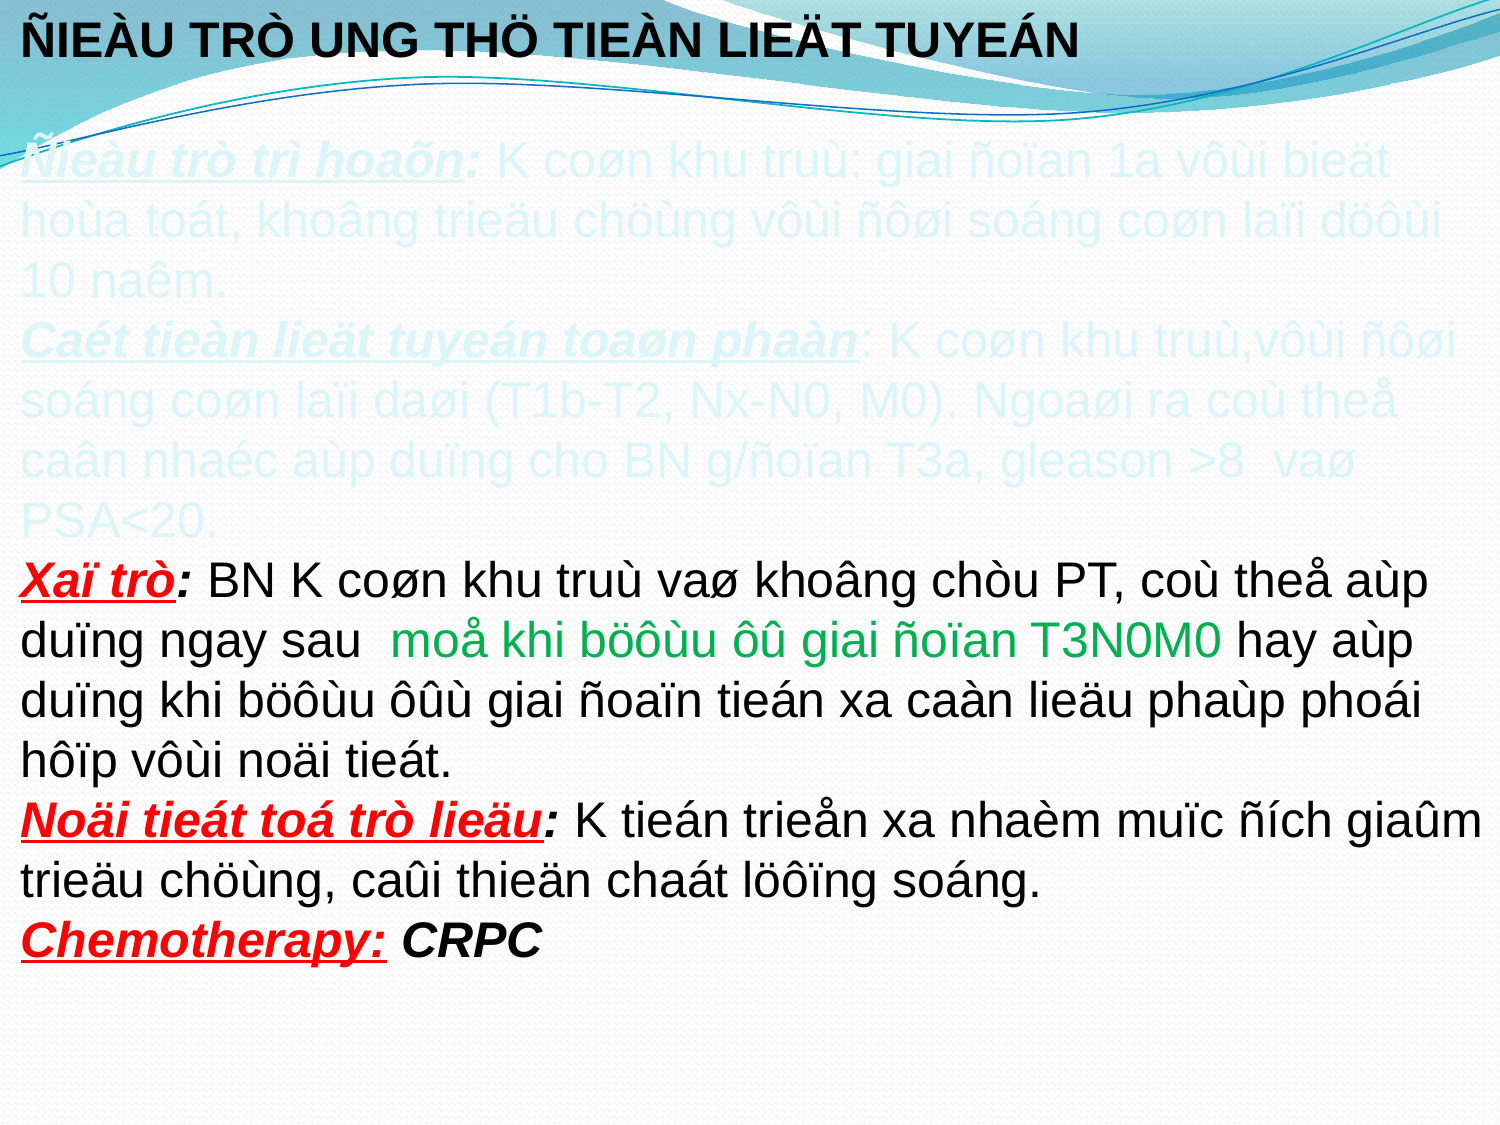

ÑIEÀU TRÒ UNG THÖ TIEÀN LIEÄT TUYEÁN

Ñieàu trò trì hoaõn: K coøn khu truù: giai ñoïan 1a vôùi bieät hoùa toát, khoâng trieäu chöùng vôùi ñôøi soáng coøn laïi döôùi 10 naêm.
Caét tieàn lieät tuyeán toaøn phaàn: K coøn khu truù,vôùi ñôøi soáng coøn laïi daøi (T1b-T2, Nx-N0, M0). Ngoaøi ra coù theå caân nhaéc aùp duïng cho BN g/ñoïan T3a, gleason >8  vaø PSA<20.
Xaï trò: BN K coøn khu truù vaø khoâng chòu PT, coù theå aùp duïng ngay sau  moå khi böôùu ôû giai ñoïan T3N0M0 hay aùp duïng khi böôùu ôûù giai ñoaïn tieán xa caàn lieäu phaùp phoái hôïp vôùi noäi tieát.
Noäi tieát toá trò lieäu: K tieán trieån xa nhaèm muïc ñích giaûm trieäu chöùng, caûi thieän chaát löôïng soáng.
Chemotherapy: CRPC